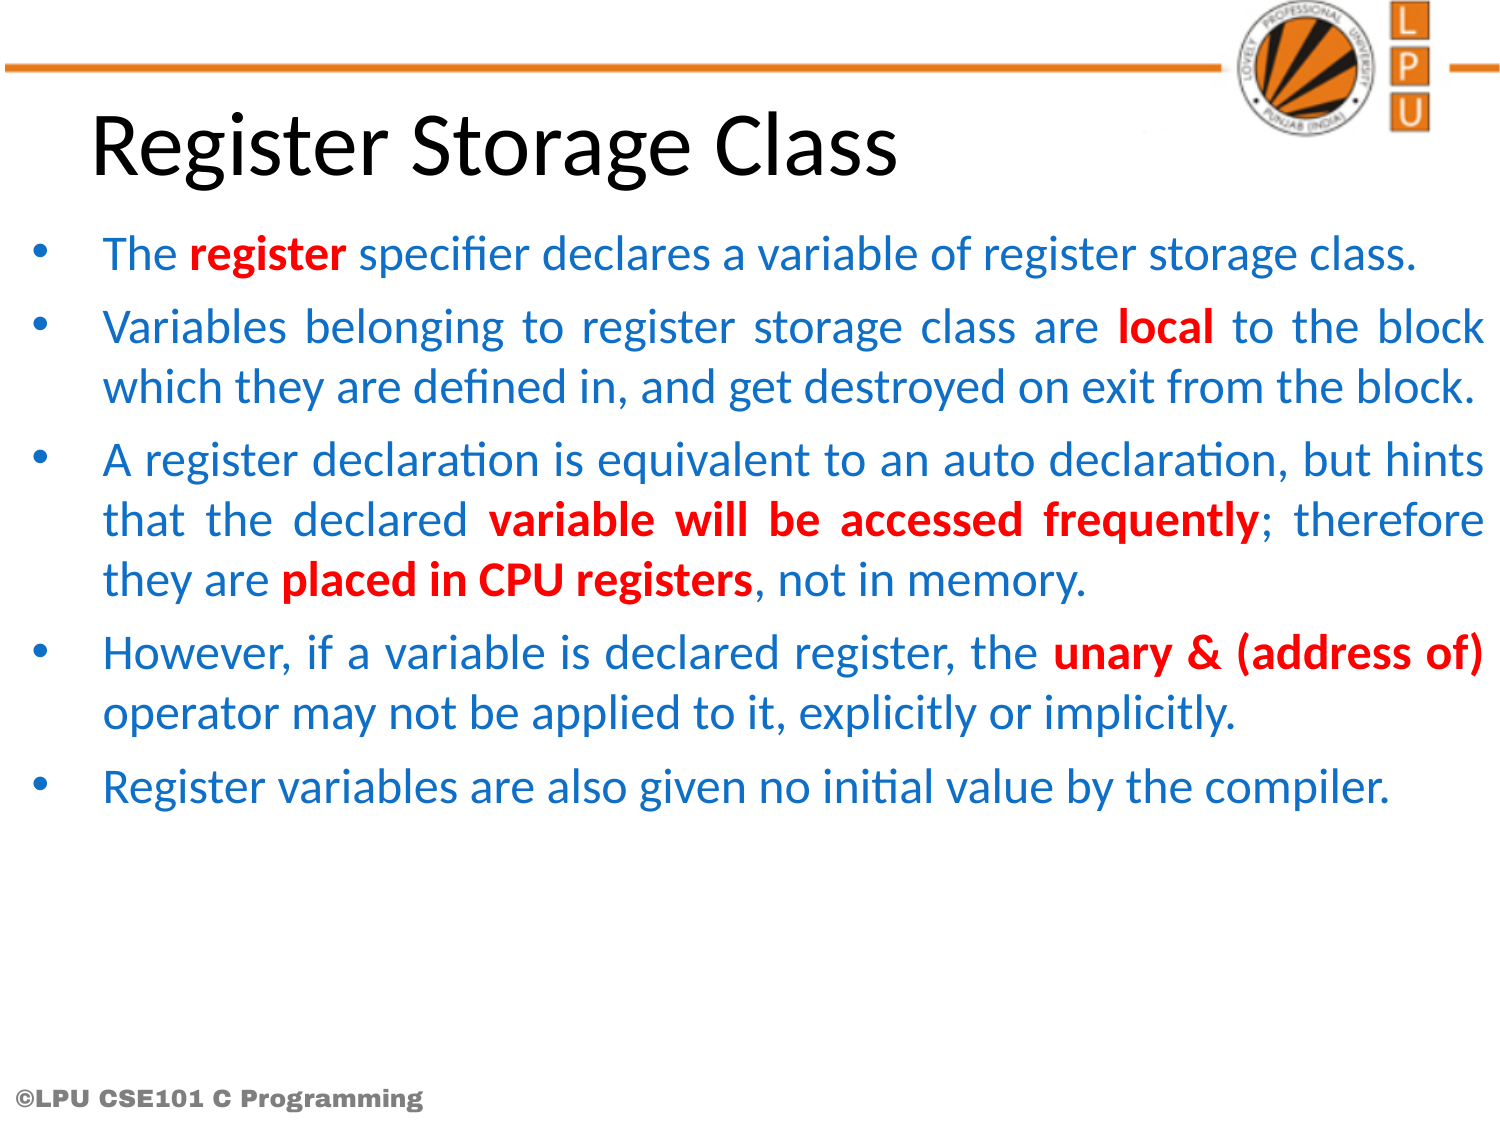

# Register Storage Class
The register specifier declares a variable of register storage class.
Variables belonging to register storage class are local to the block which they are defined in, and get destroyed on exit from the block.
A register declaration is equivalent to an auto declaration, but hints that the declared variable will be accessed frequently; therefore they are placed in CPU registers, not in memory.
However, if a variable is declared register, the unary & (address of) operator may not be applied to it, explicitly or implicitly.
Register variables are also given no initial value by the compiler.